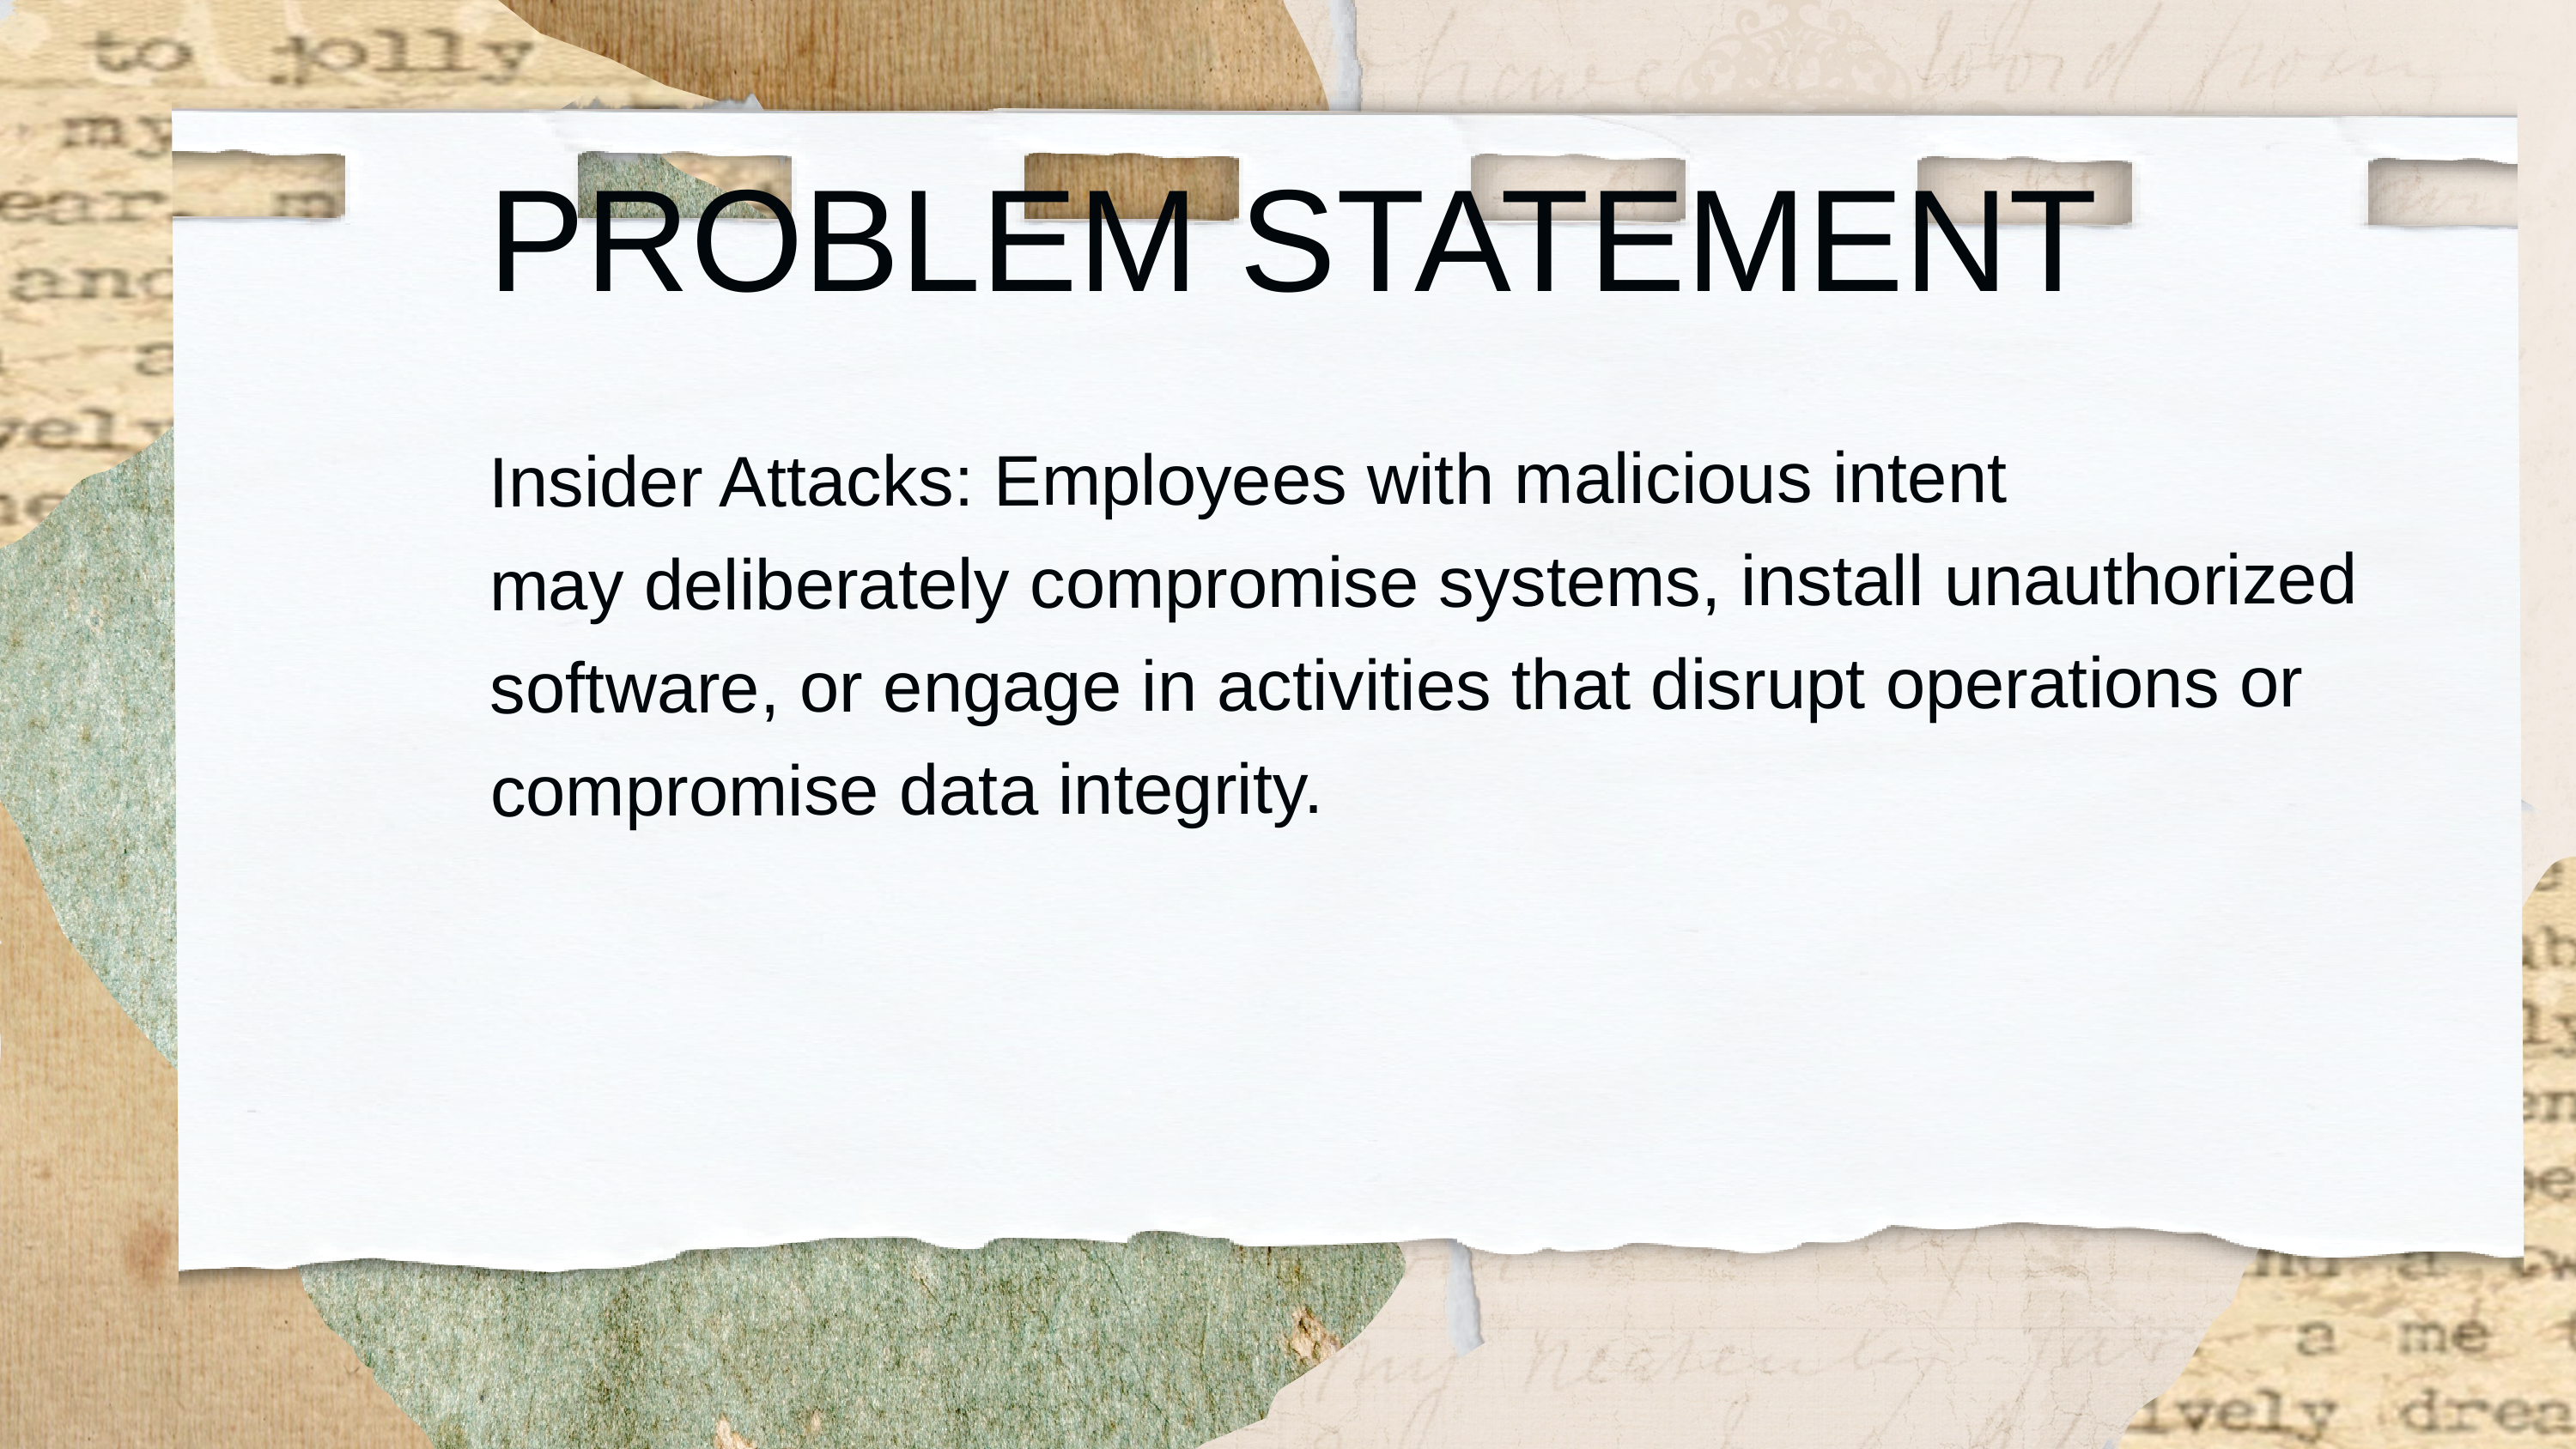

PROBLEM STATEMENT
Insider Attacks: Employees with malicious intent
may deliberately compromise systems, install unauthorized software, or engage in activities that disrupt operations or compromise data integrity.